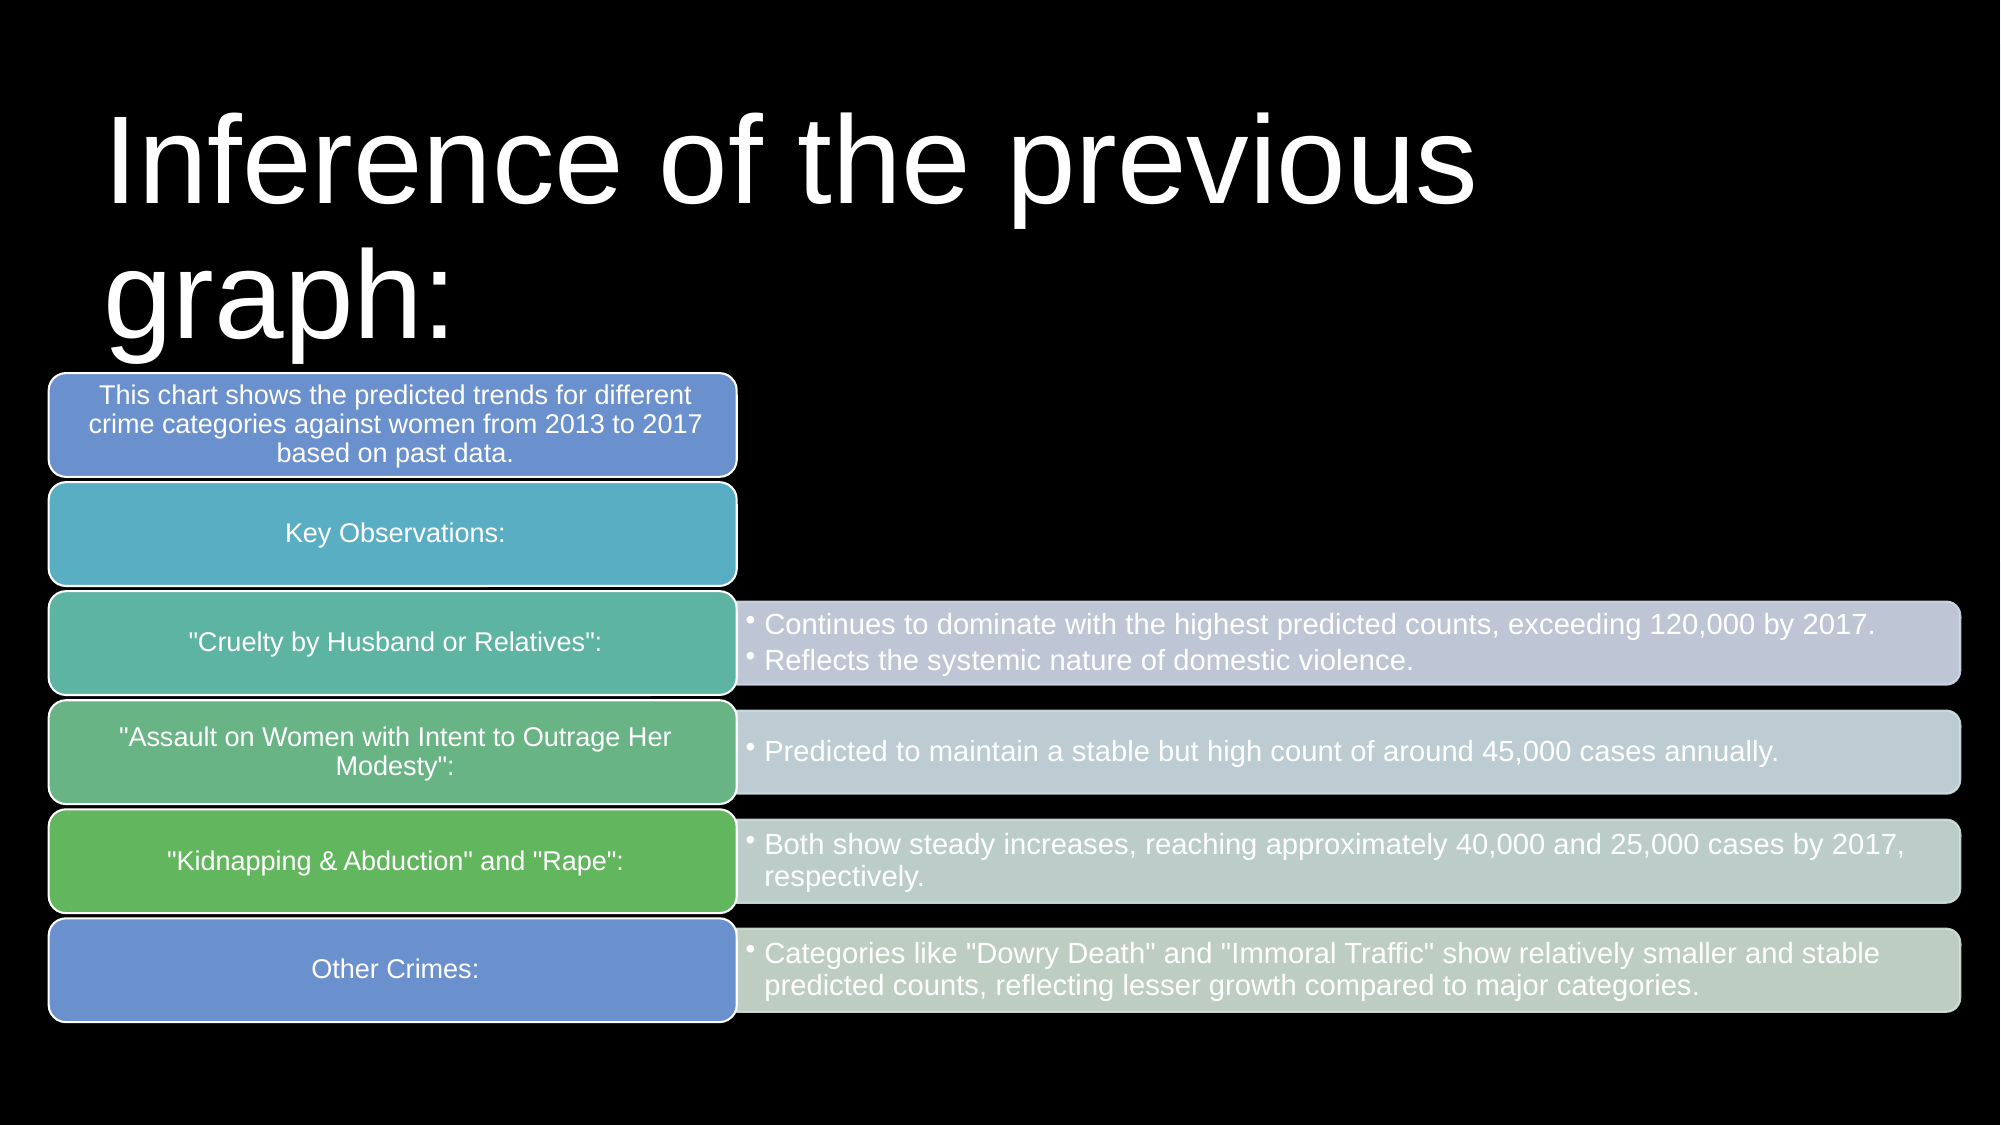

Inference of the previous graph:
This chart shows the predicted trends for different crime categories against women from 2013 to 2017 based on past data.
Key Observations:
Continues to dominate with the highest predicted counts, exceeding 120,000 by 2017.
Reflects the systemic nature of domestic violence.
"Cruelty by Husband or Relatives":
Predicted to maintain a stable but high count of around 45,000 cases annually.
"Assault on Women with Intent to Outrage Her Modesty":
Both show steady increases, reaching approximately 40,000 and 25,000 cases by 2017, respectively.
"Kidnapping & Abduction" and "Rape":
Categories like "Dowry Death" and "Immoral Traffic" show relatively smaller and stable predicted counts, reflecting lesser growth compared to major categories.
Other Crimes: